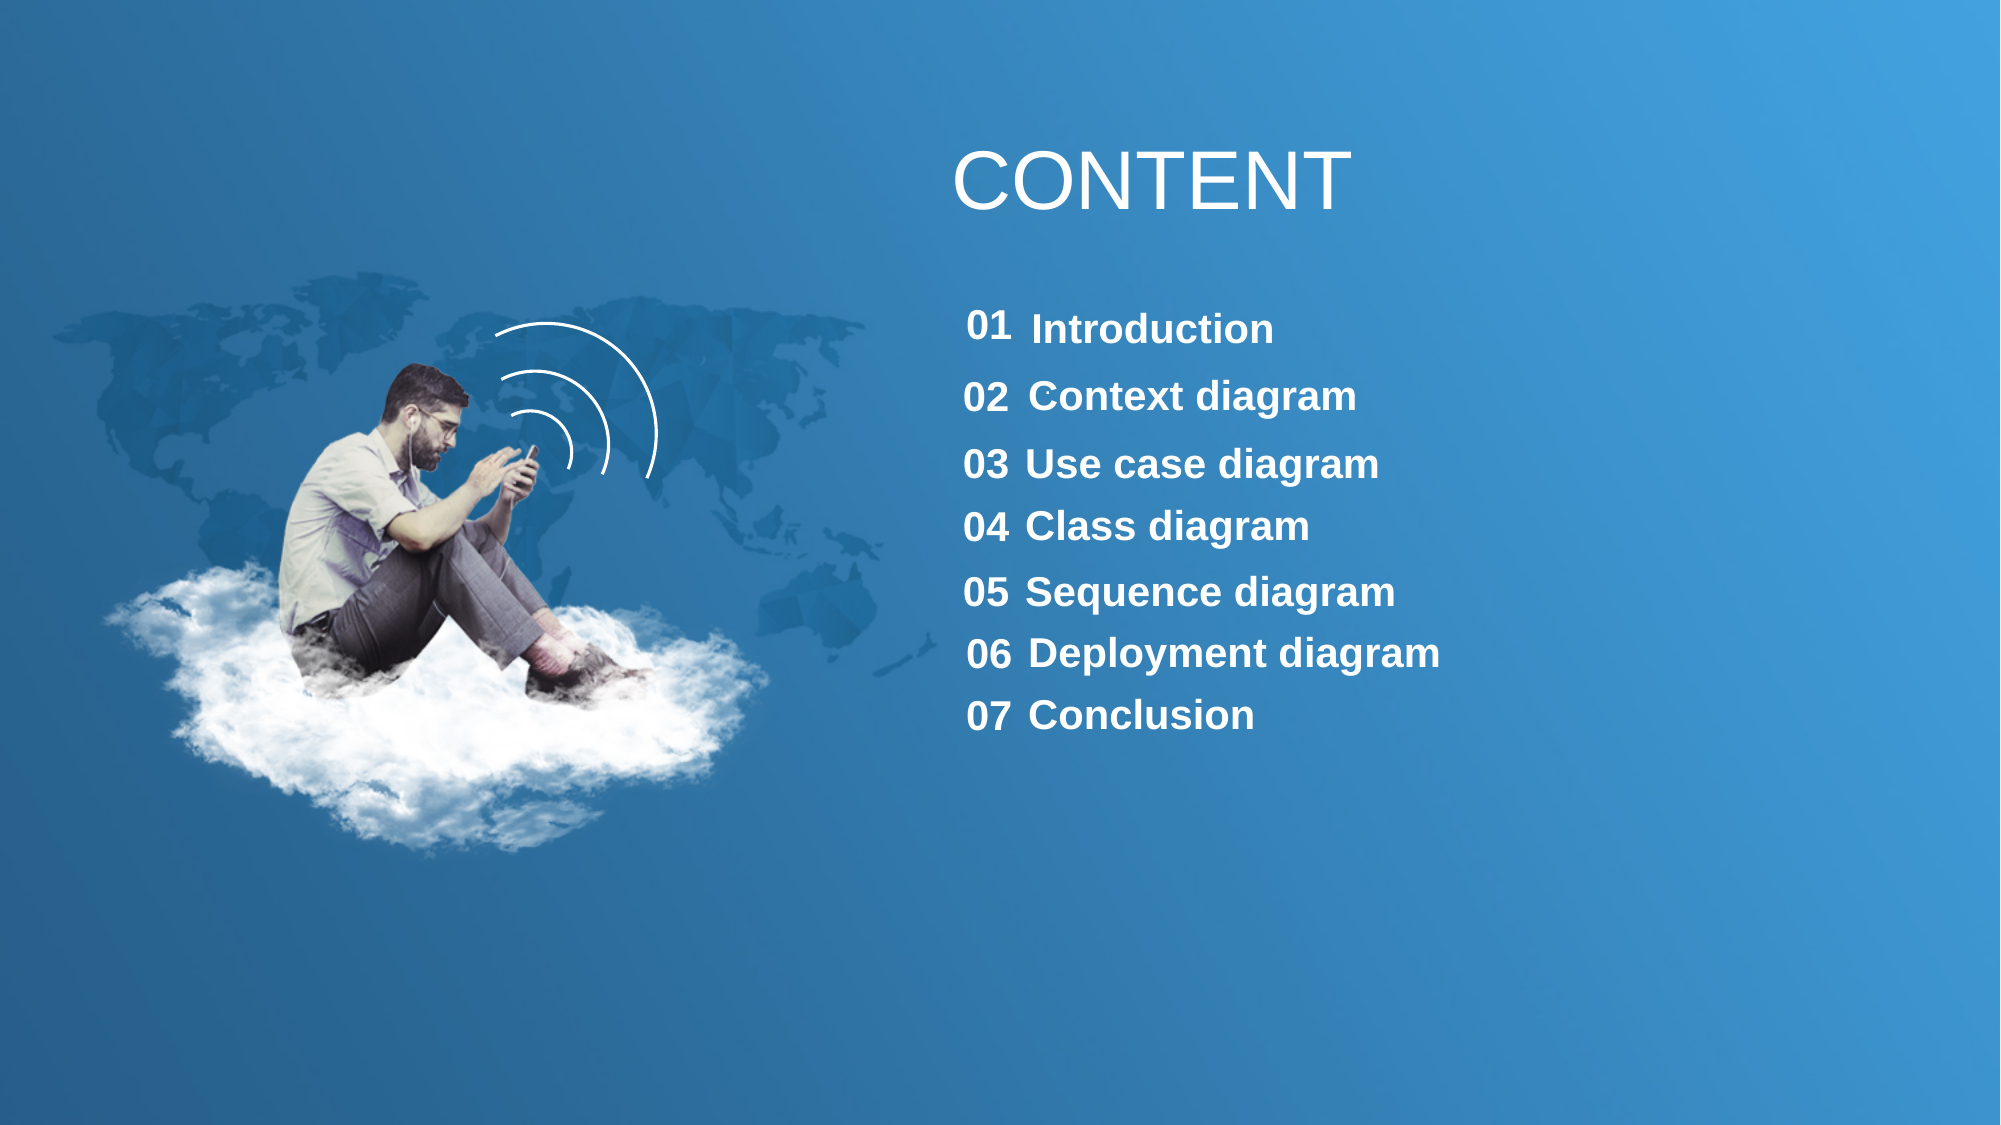

CONTENT
01
Introduction

.
Context diagram

02
Use case diagram

03
Class diagram

04
Sequence diagram

05
Deployment diagram

06
Conclusion

07